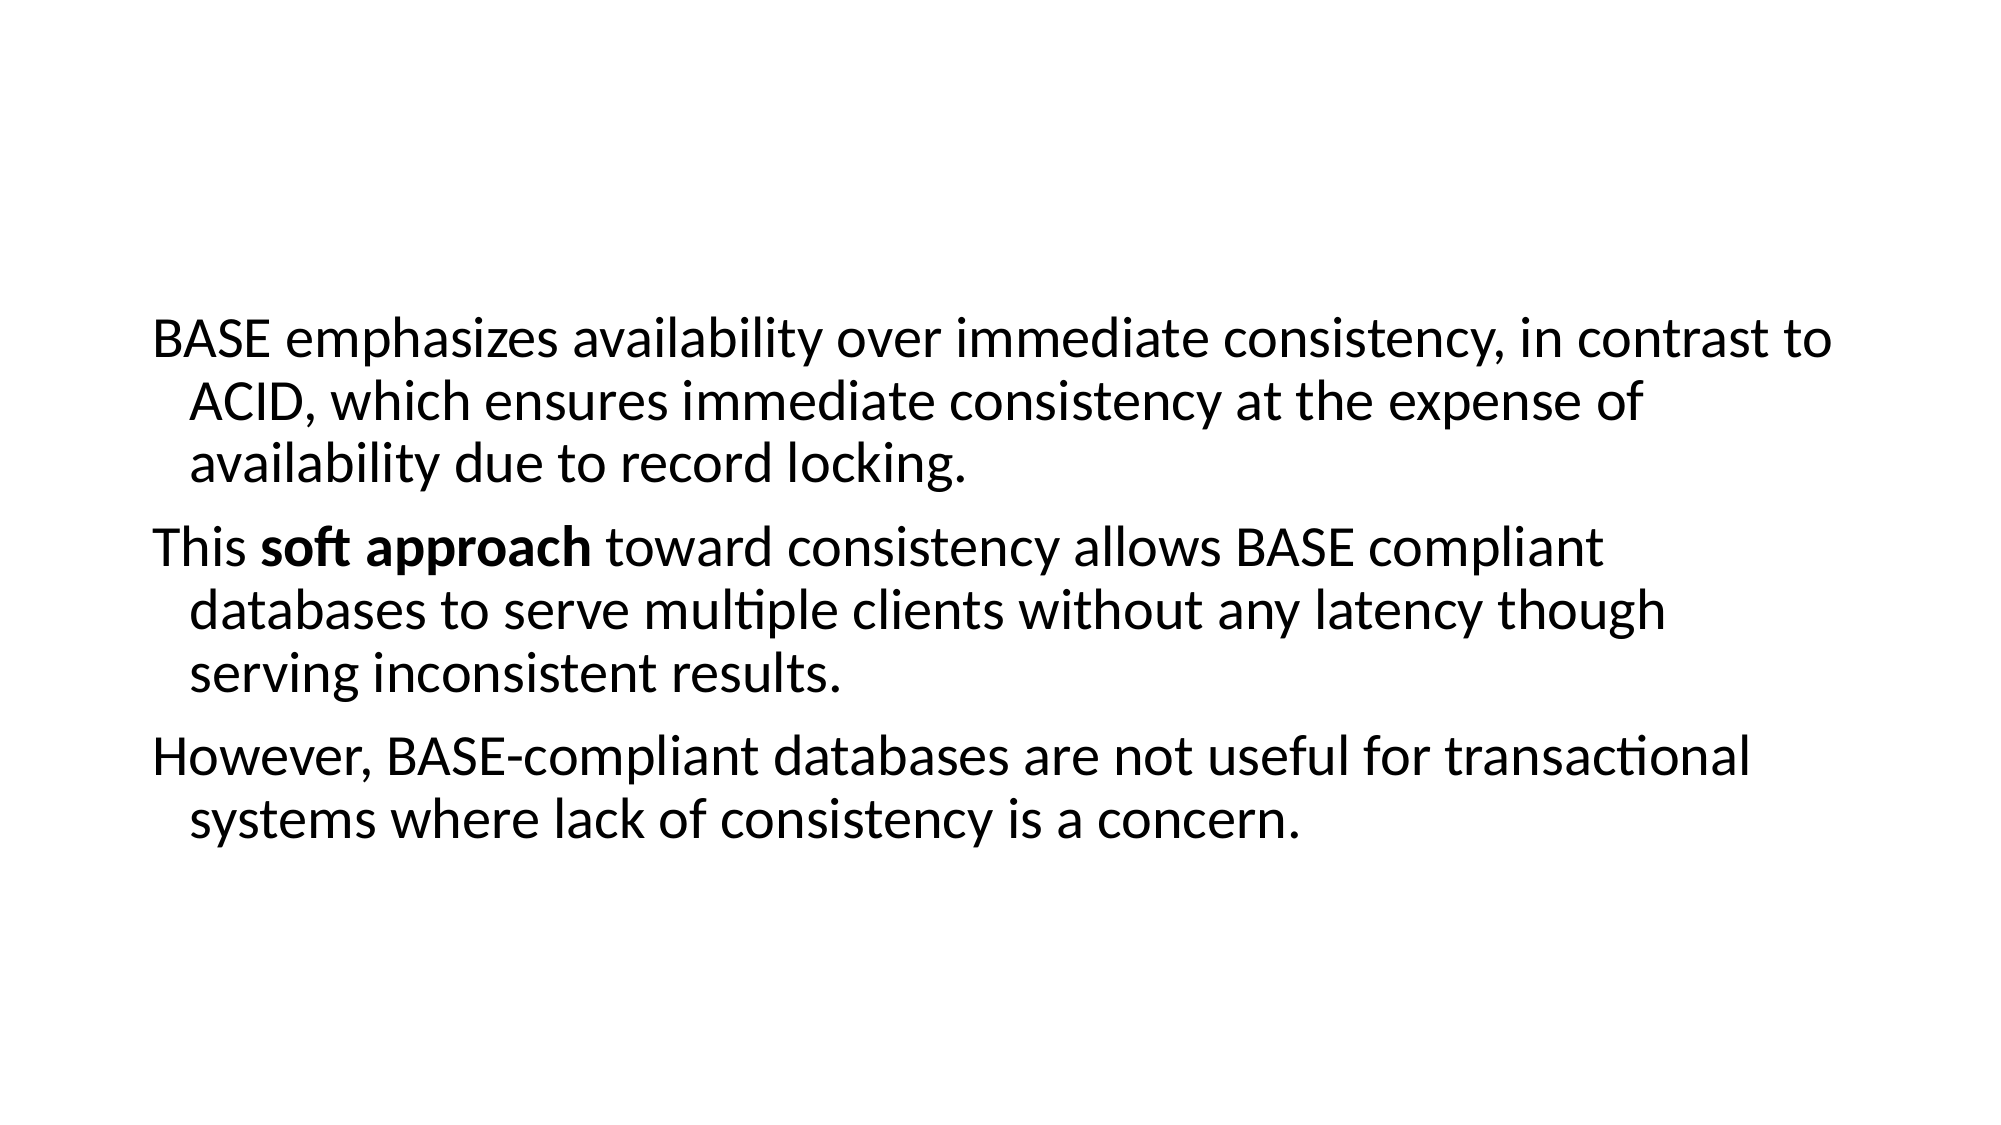

BASE emphasizes availability over immediate consistency, in contrast to ACID, which ensures immediate consistency at the expense of availability due to record locking.
This soft approach toward consistency allows BASE compliant databases to serve multiple clients without any latency though serving inconsistent results.
However, BASE-compliant databases are not useful for transactional systems where lack of consistency is a concern.